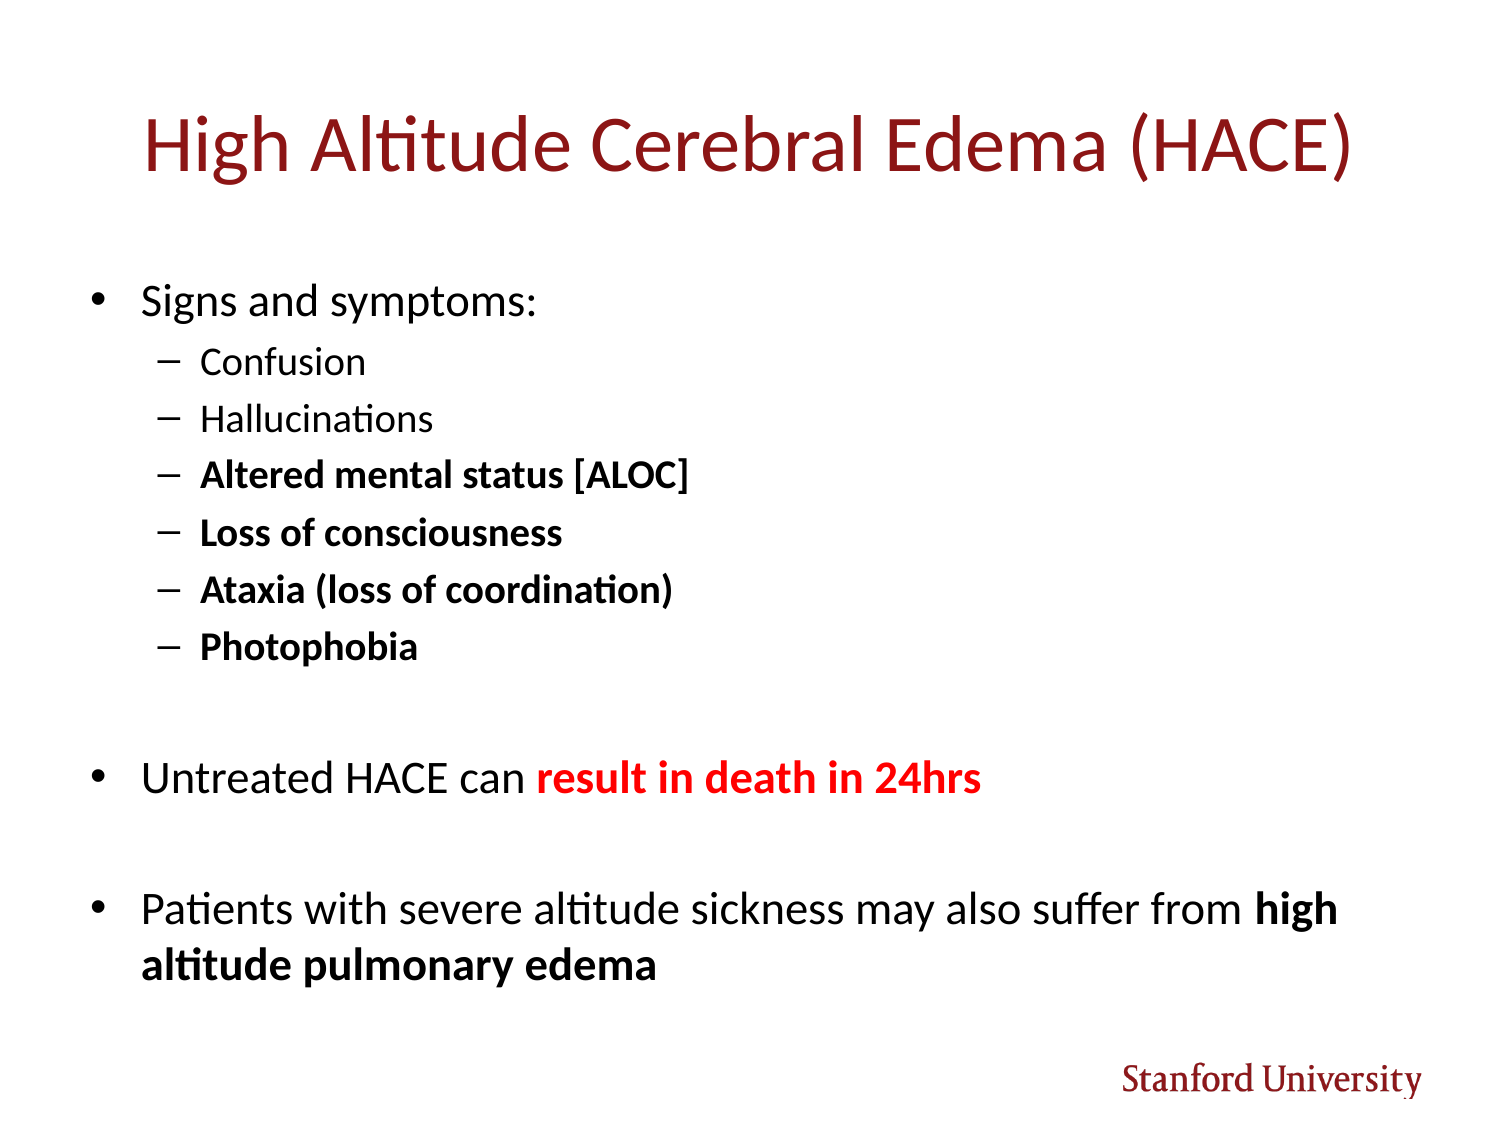

# High Altitude Cerebral Edema (HACE)
Signs and symptoms:
Confusion
Hallucinations
Altered mental status [ALOC]
Loss of consciousness
Ataxia (loss of coordination)
Photophobia

Untreated HACE can result in death in 24hrs

Patients with severe altitude sickness may also suffer from high altitude pulmonary edema